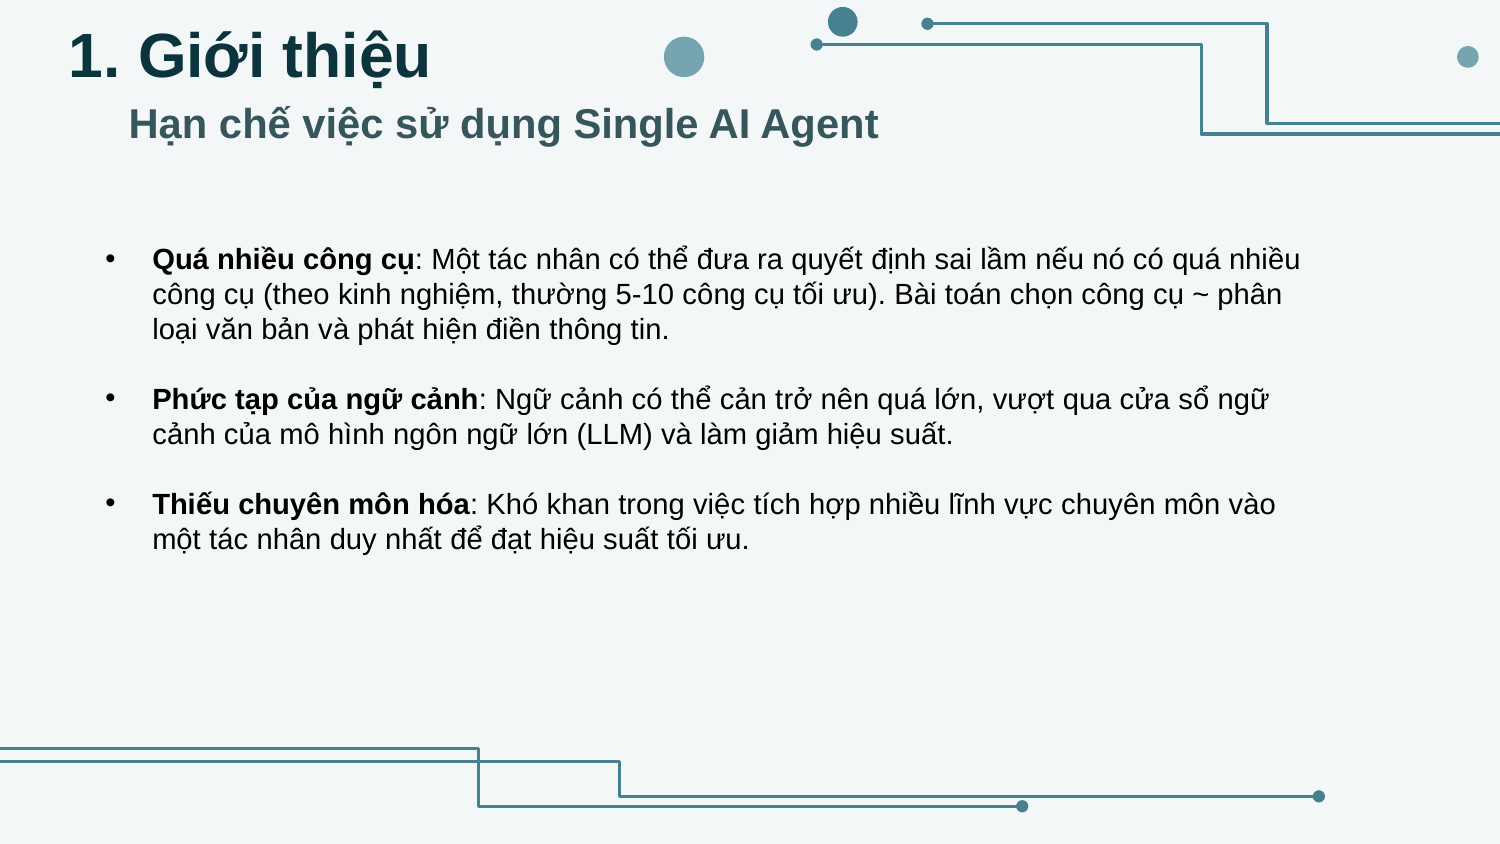

1. Giới thiệu
Hạn chế việc sử dụng Single AI Agent
Quá nhiều công cụ: Một tác nhân có thể đưa ra quyết định sai lầm nếu nó có quá nhiều công cụ (theo kinh nghiệm, thường 5-10 công cụ tối ưu). Bài toán chọn công cụ ~ phân loại văn bản và phát hiện điền thông tin.

Phức tạp của ngữ cảnh: Ngữ cảnh có thể cản trở nên quá lớn, vượt qua cửa sổ ngữ cảnh của mô hình ngôn ngữ lớn (LLM) và làm giảm hiệu suất.

Thiếu chuyên môn hóa: Khó khan trong việc tích hợp nhiều lĩnh vực chuyên môn vào một tác nhân duy nhất để đạt hiệu suất tối ưu.